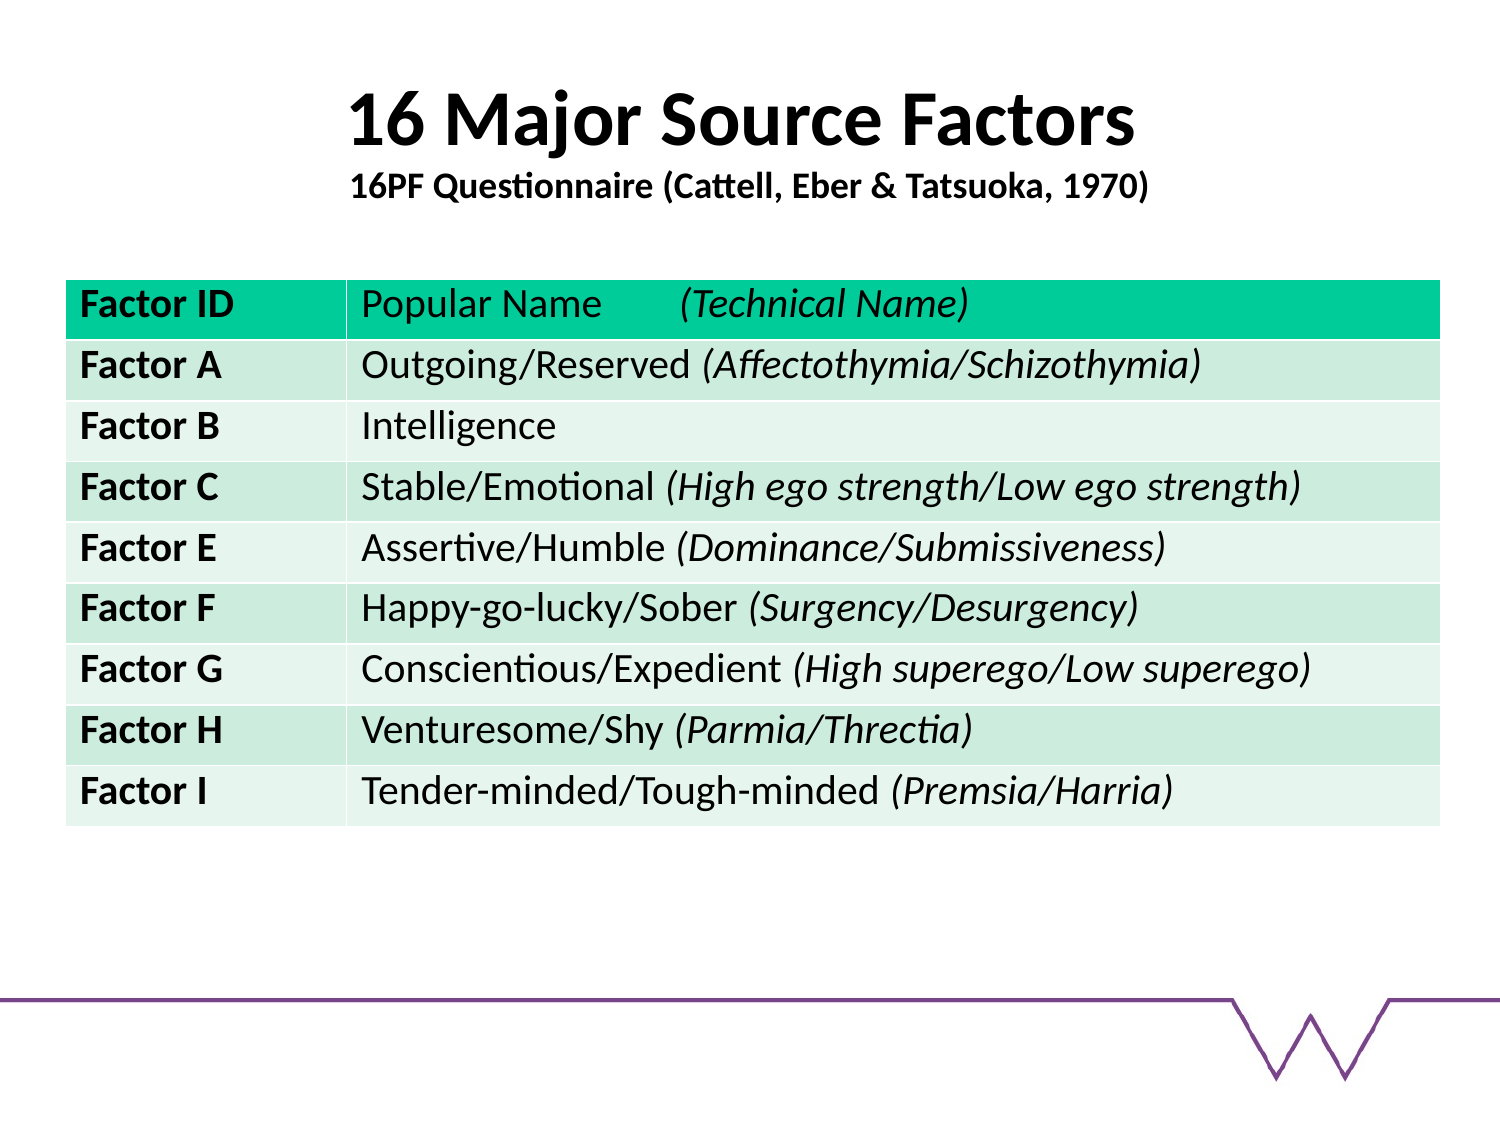

16 Major Source Factors
16PF Questionnaire (Cattell, Eber & Tatsuoka, 1970)
| Factor ID | Popular Name (Technical Name) |
| --- | --- |
| Factor A | Outgoing/Reserved (Affectothymia/Schizothymia) |
| Factor B | Intelligence |
| Factor C | Stable/Emotional (High ego strength/Low ego strength) |
| Factor E | Assertive/Humble (Dominance/Submissiveness) |
| Factor F | Happy-go-lucky/Sober (Surgency/Desurgency) |
| Factor G | Conscientious/Expedient (High superego/Low superego) |
| Factor H | Venturesome/Shy (Parmia/Threctia) |
| Factor I | Tender-minded/Tough-minded (Premsia/Harria) |